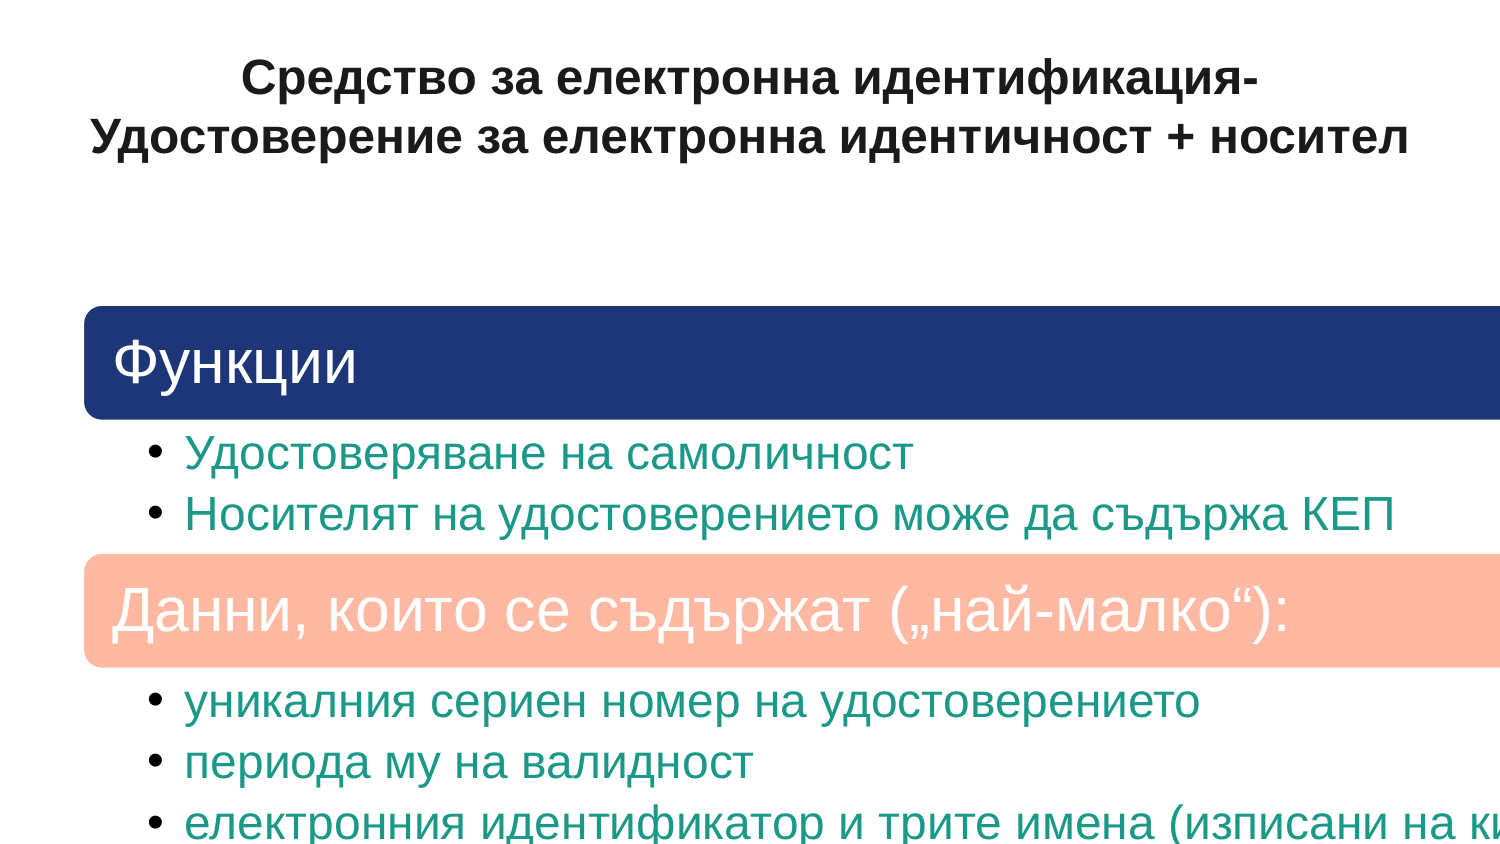

# Средство за електронна идентификация-Удостоверение за електронна идентичност + носител
Функции
Удостоверяване на самоличност
Носителят на удостоверението може да съдържа КЕП
Данни, които се съдържат („най-малко“):
уникалния сериен номер на удостоверението
периода му на валидност
електронния идентификатор и трите имена (изписани на кирилица и латиница) на титуляря
нивото на осигуреност на носителя.